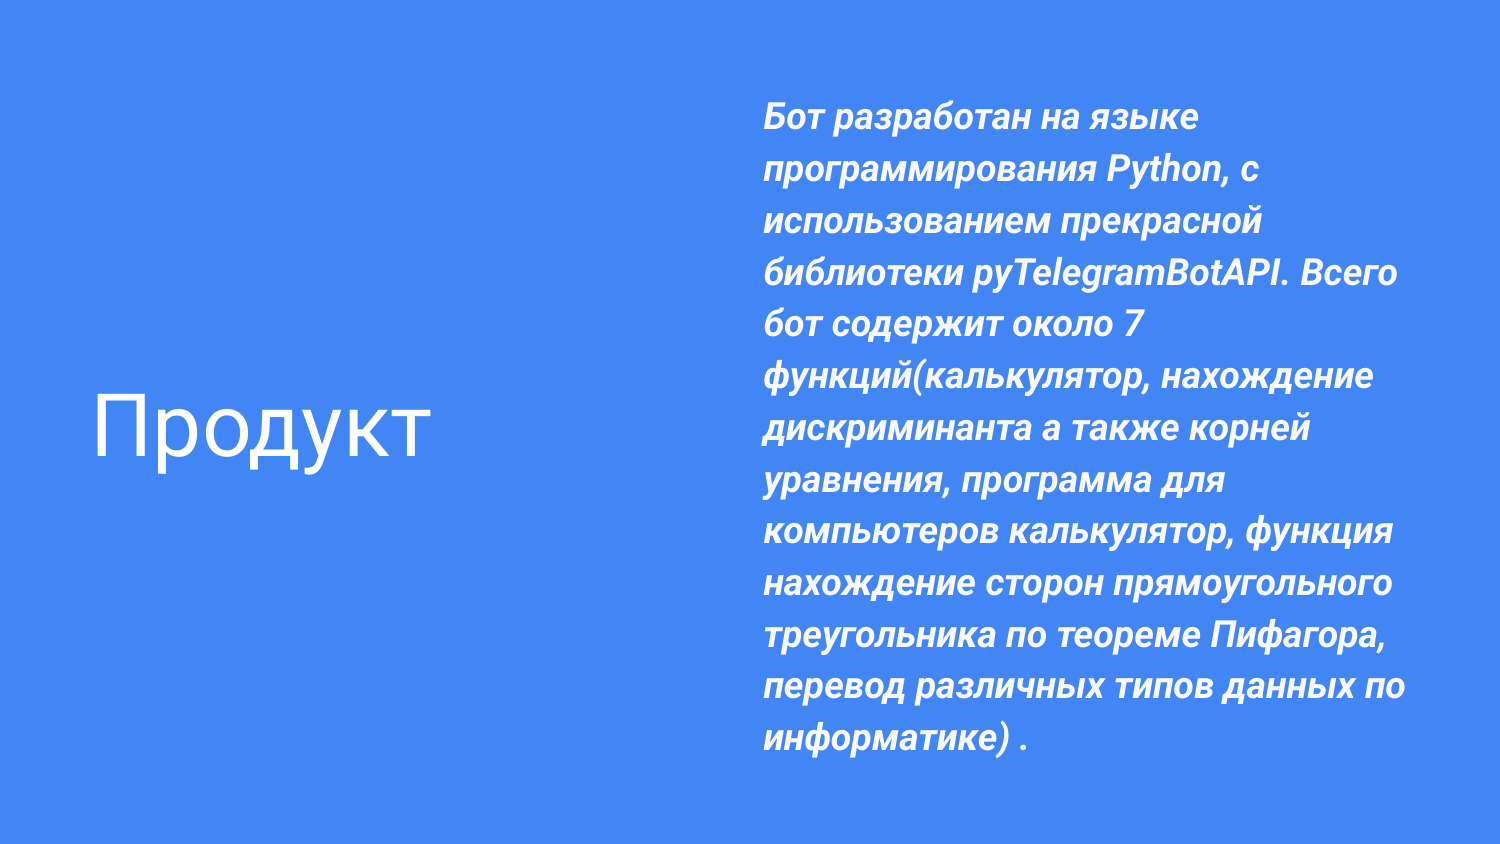

Бот разработан на языке программирования Python, с использованием прекрасной библиотеки pyTelegramBotAPI. Всего бот содержит около 7 функций(калькулятор, нахождение дискриминанта а также корней уравнения, программа для компьютеров калькулятор, функция нахождение сторон прямоугольного треугольника по теореме Пифагора, перевод различных типов данных по информатике) .
# Продукт